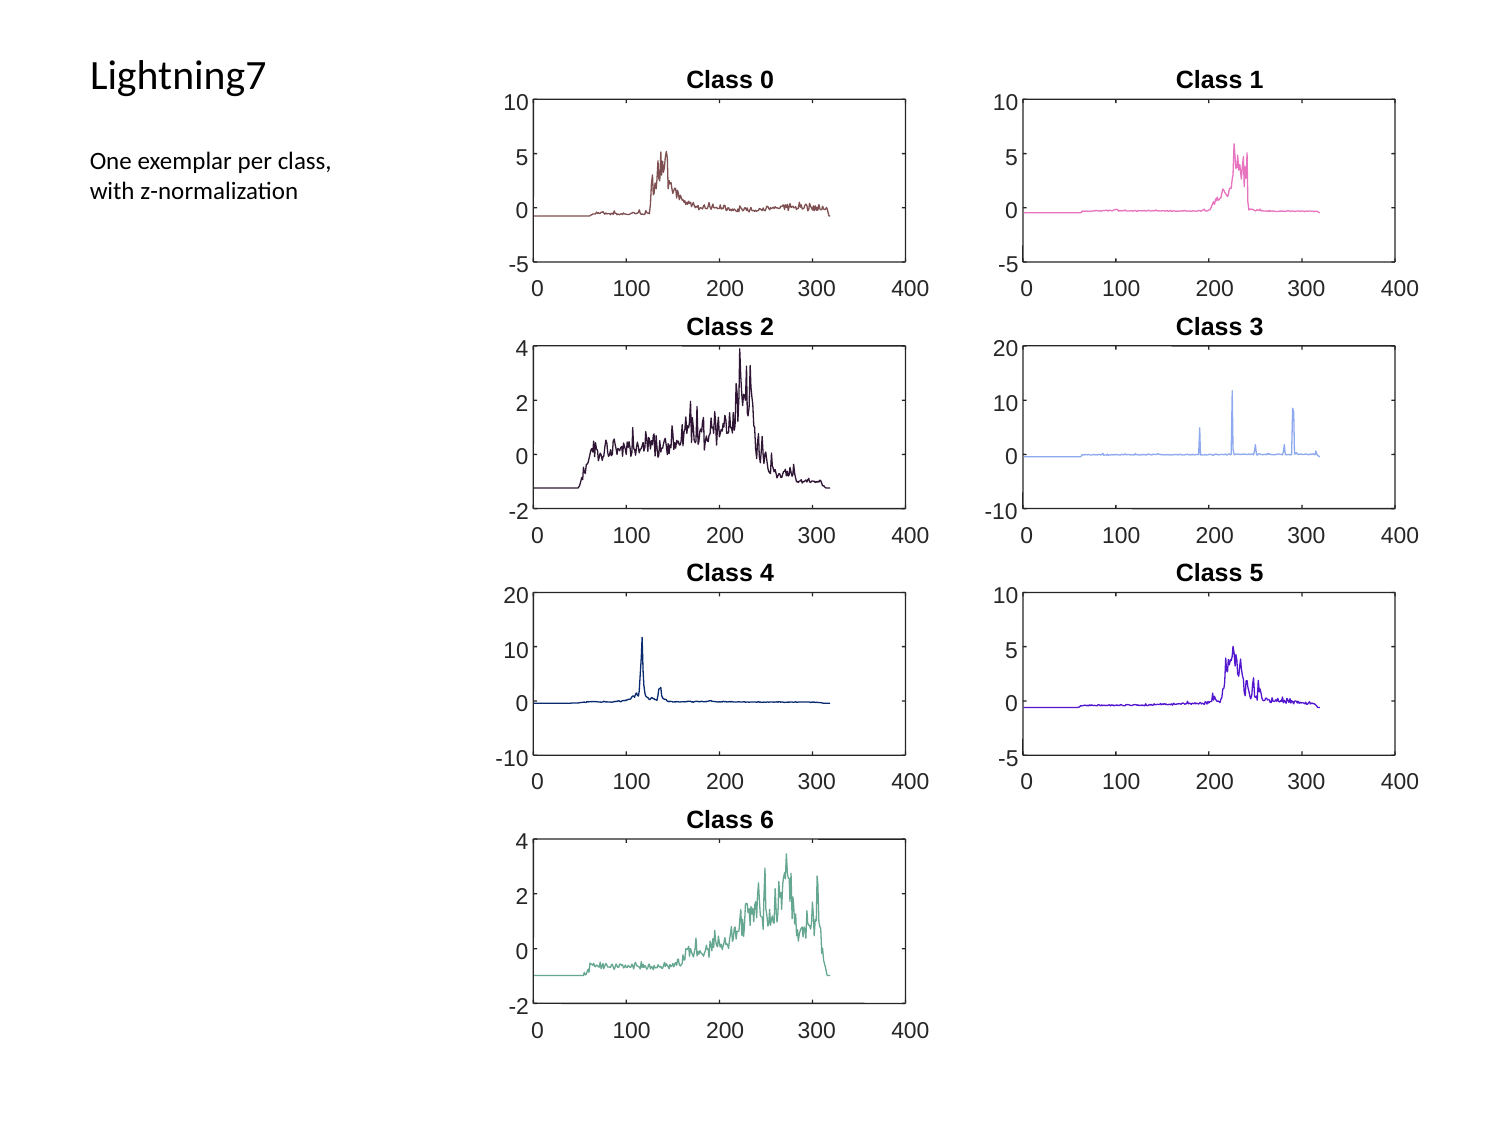

# Lightning7
Class 0
Class 1
10
10

5
5

0
0

-5
-5

0
100
200
300
400
0
100
200
300
400
Class 2
Class 3
4
20

2
10

0
0

-2
-10

0
100
200
300
400
0
100
200
300
400
Class 4
Class 5
20
10

10
5

0
0

-10
-5

0
100
200
300
400
0
100
200
300
400
Class 6
4

2

0

-2

0
100
200
300
400
One exemplar per class, with z-normalization